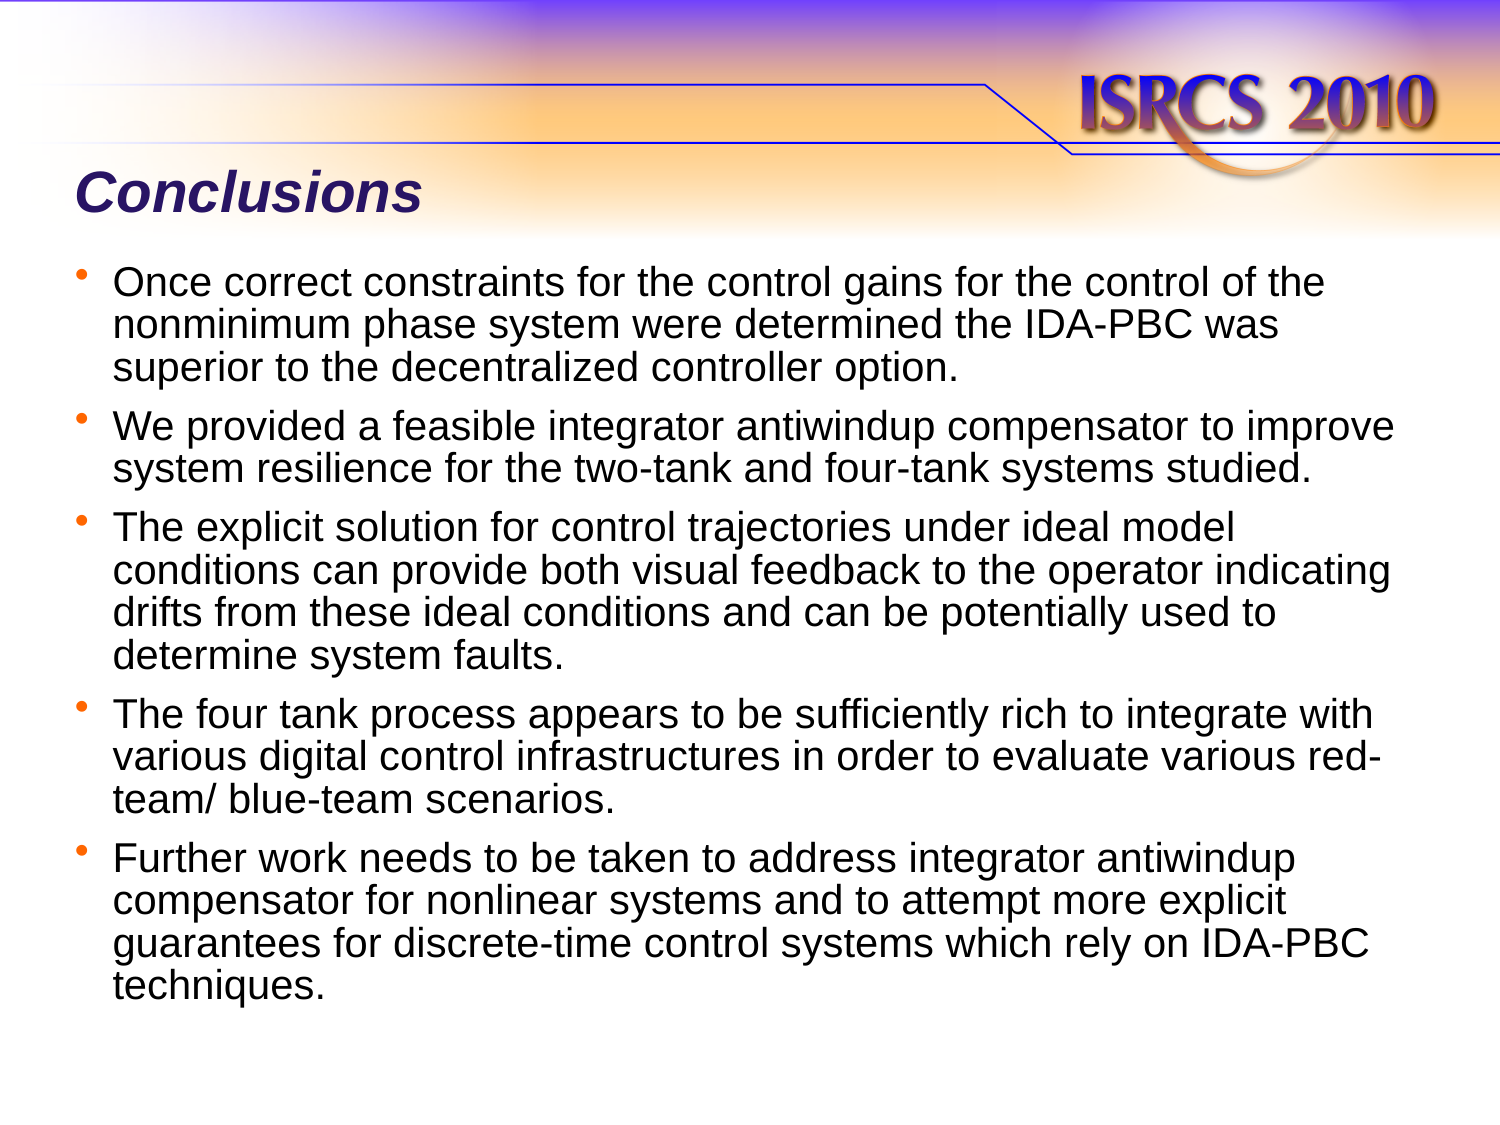

# Conclusions
Once correct constraints for the control gains for the control of the nonminimum phase system were determined the IDA-PBC was superior to the decentralized controller option.
We provided a feasible integrator antiwindup compensator to improve system resilience for the two-tank and four-tank systems studied.
The explicit solution for control trajectories under ideal model conditions can provide both visual feedback to the operator indicating drifts from these ideal conditions and can be potentially used to determine system faults.
The four tank process appears to be sufficiently rich to integrate with various digital control infrastructures in order to evaluate various red-team/ blue-team scenarios.
Further work needs to be taken to address integrator antiwindup compensator for nonlinear systems and to attempt more explicit guarantees for discrete-time control systems which rely on IDA-PBC techniques.